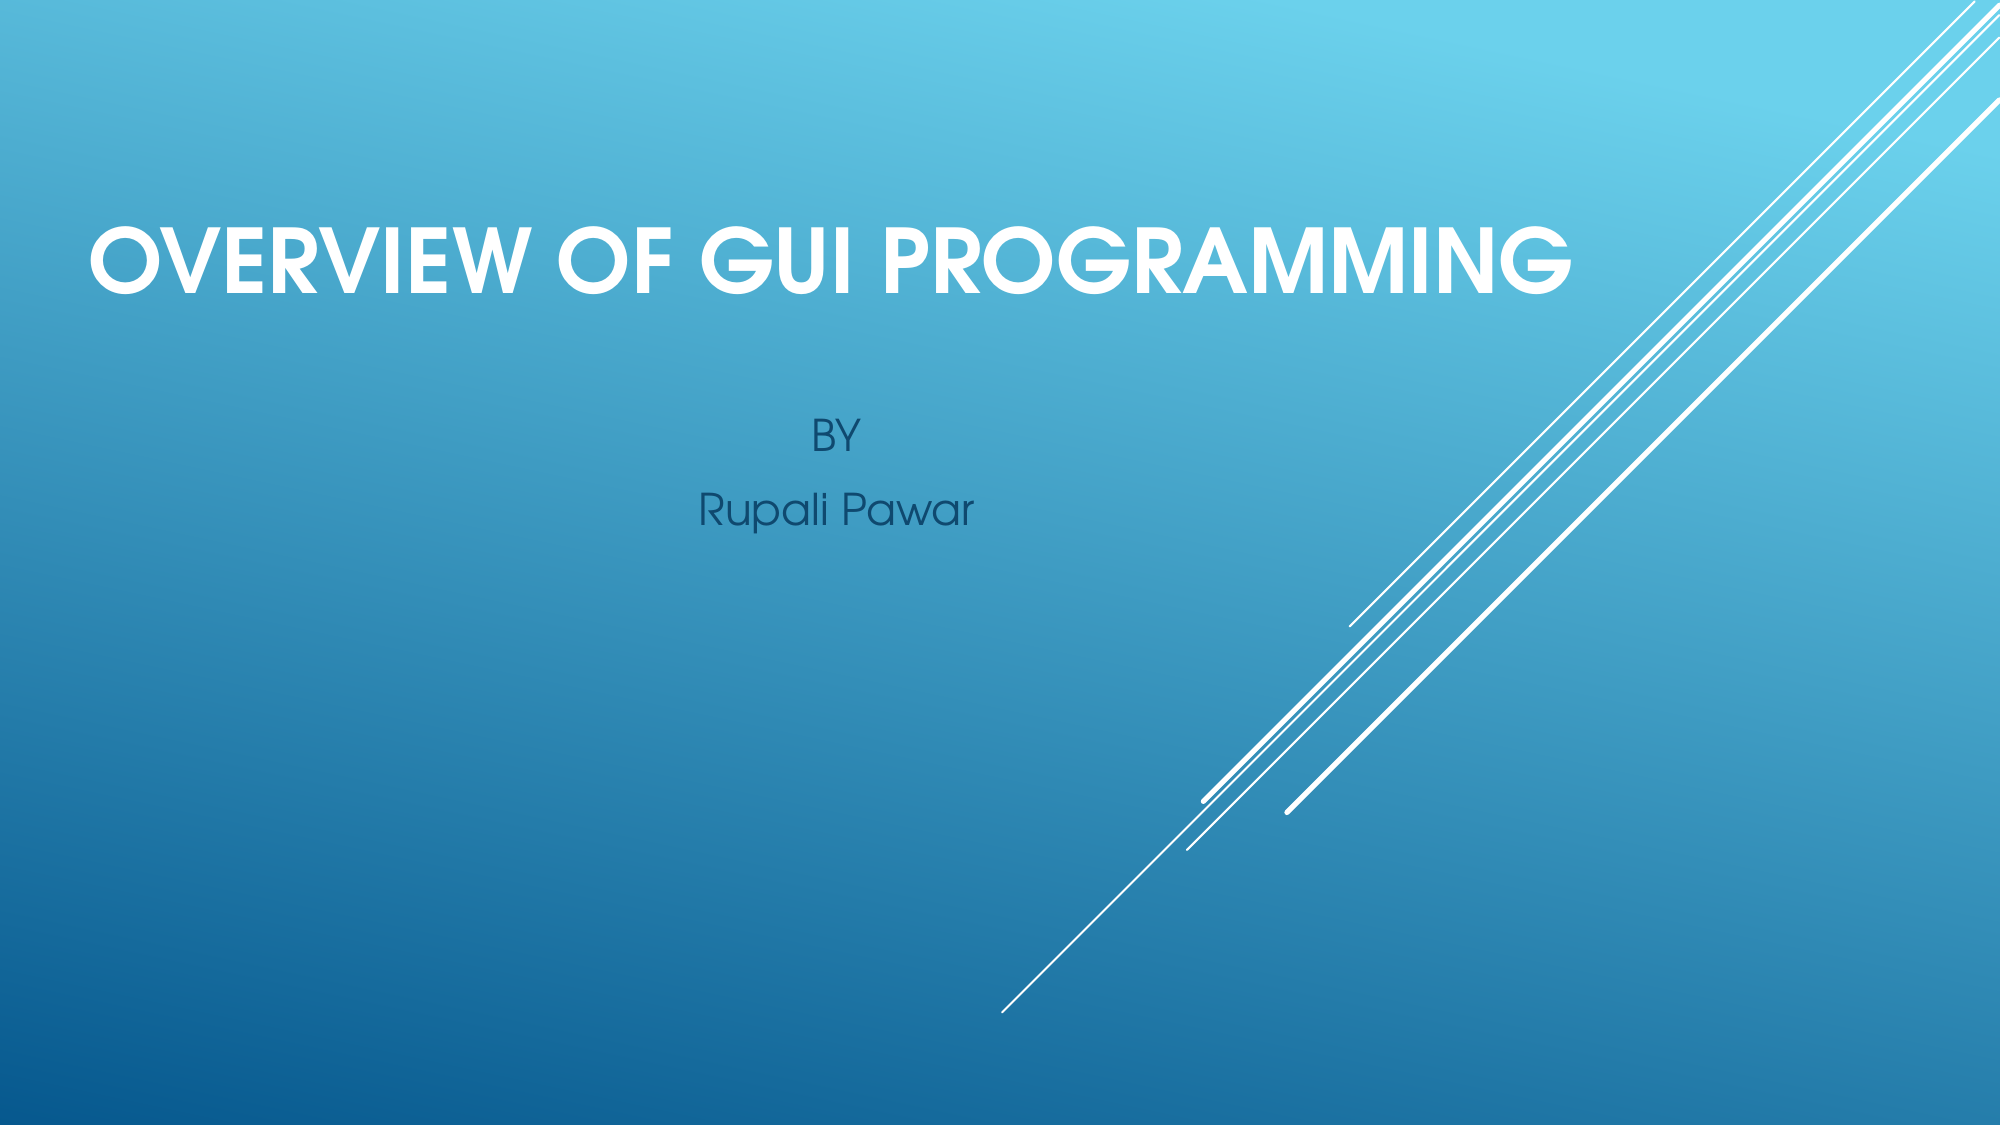

# Overview of GUI Programming
BY
Rupali Pawar